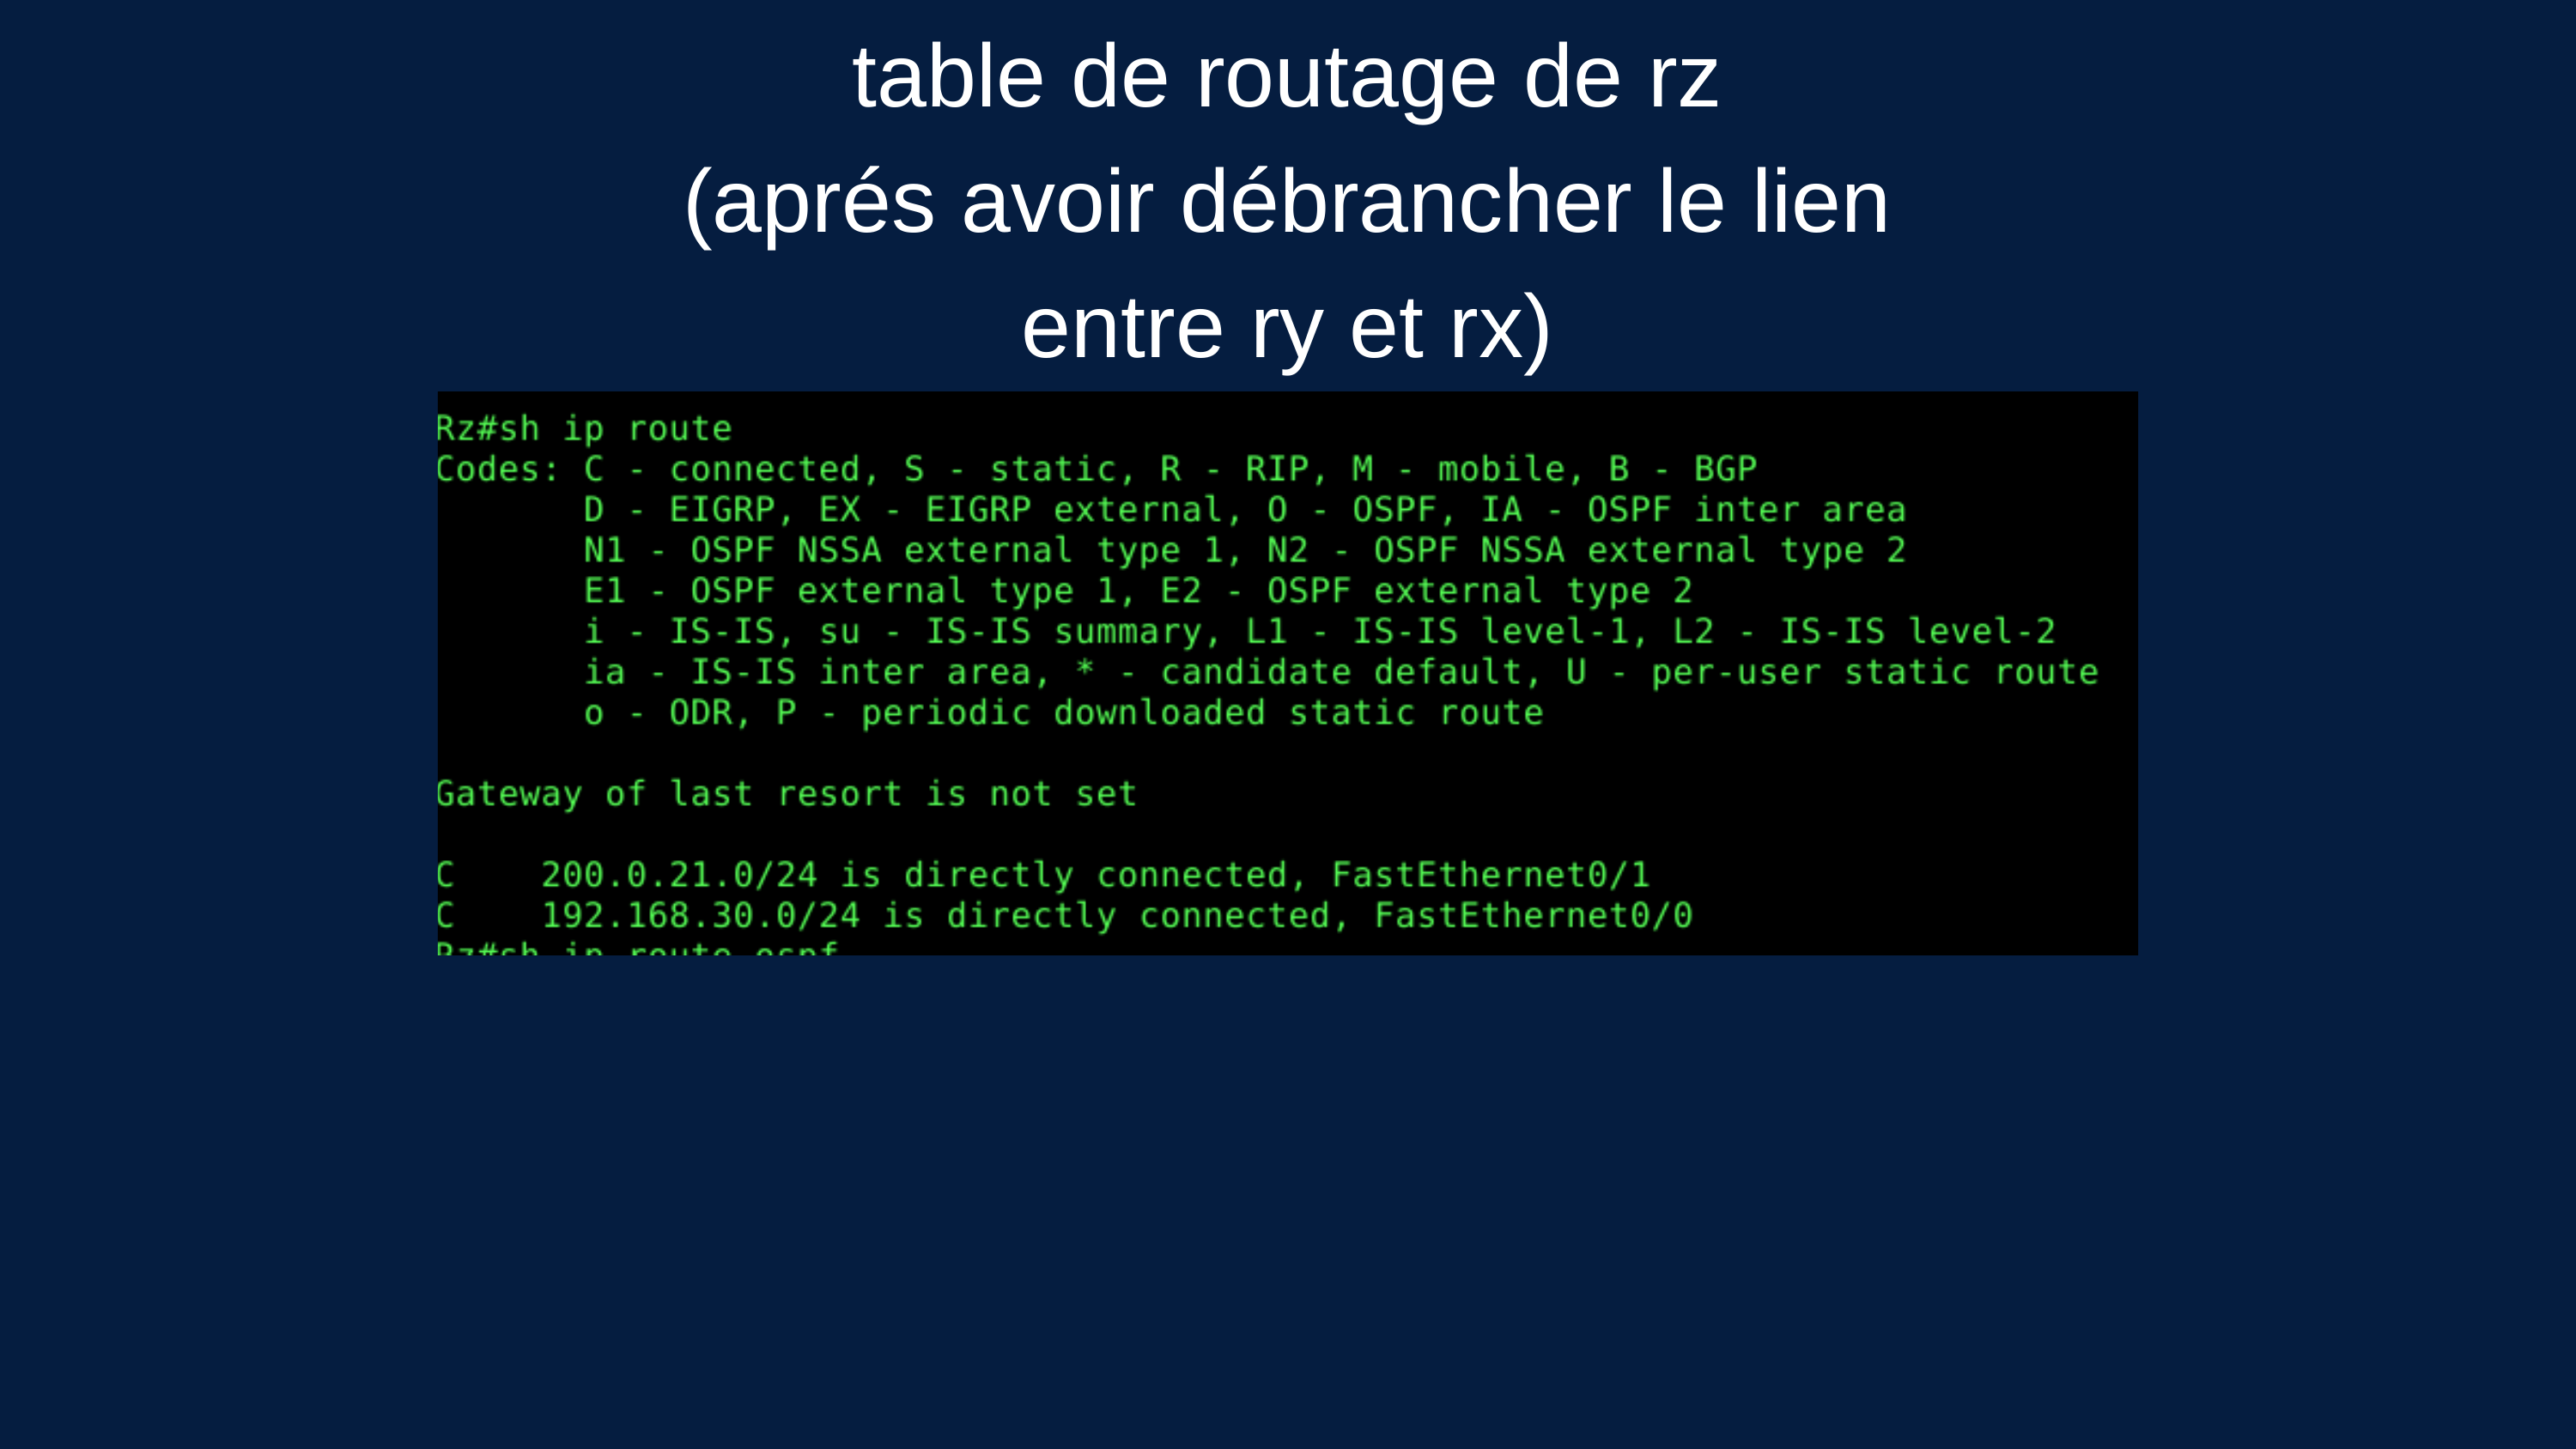

table de routage de rz
(aprés avoir débrancher le lien entre ry et rx)